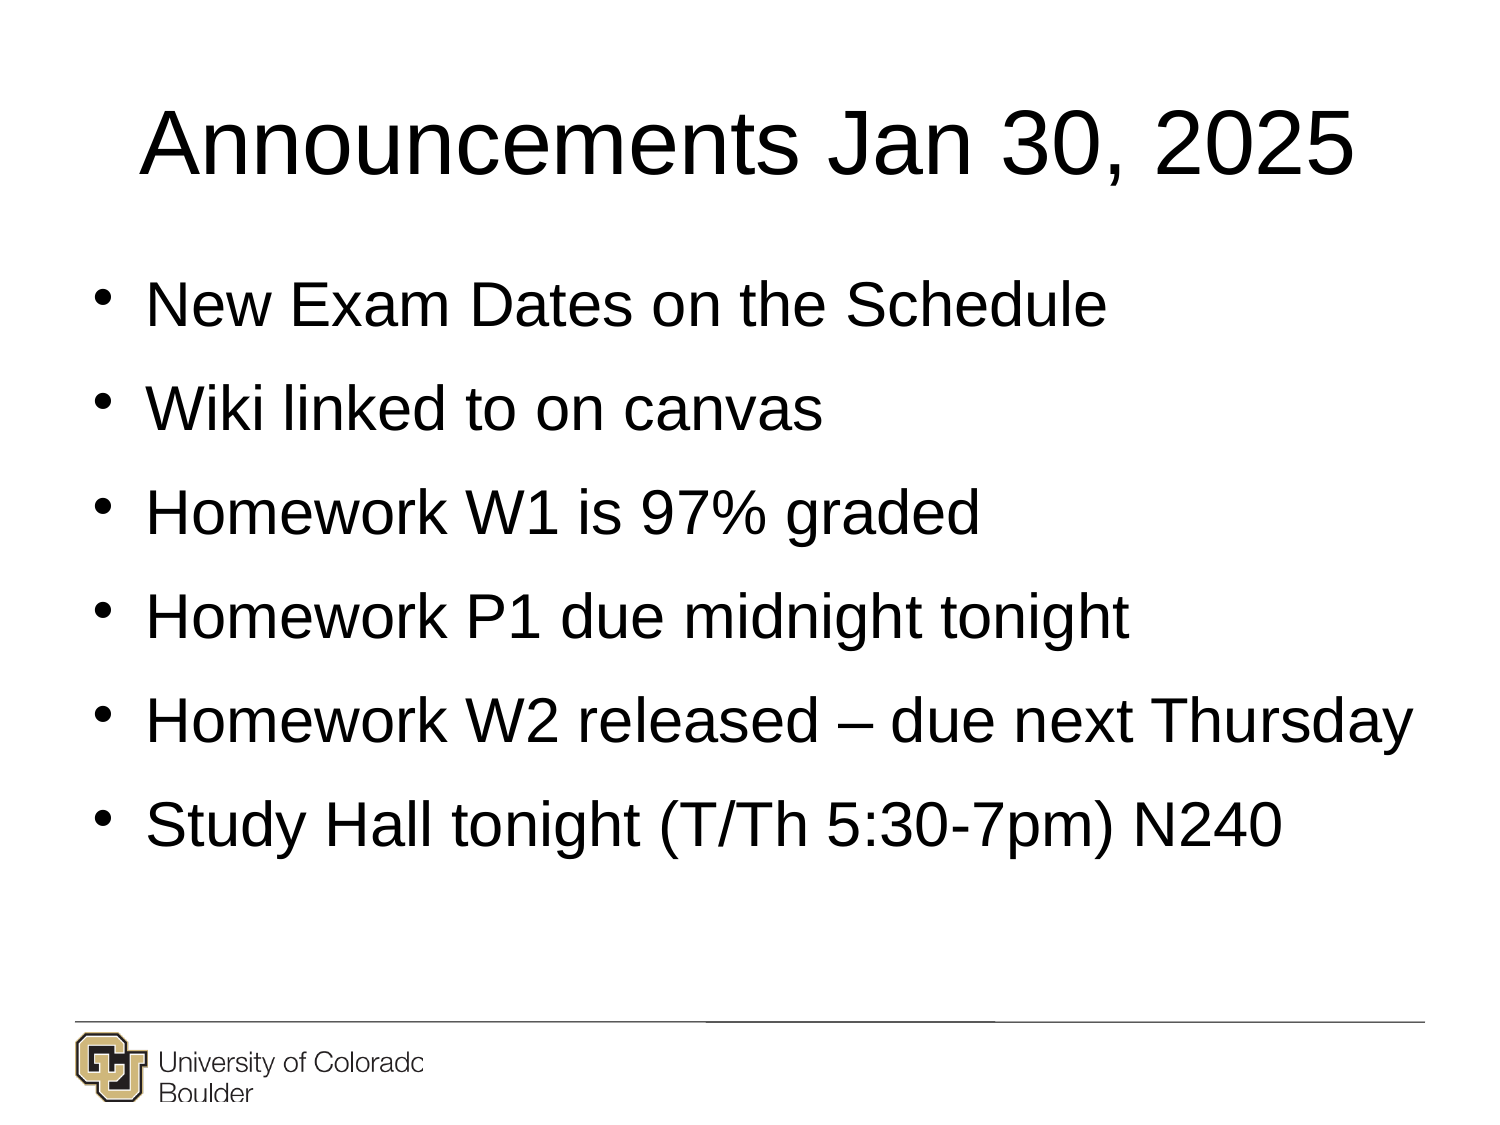

# Announcements Jan 30, 2025
New Exam Dates on the Schedule
Wiki linked to on canvas
Homework W1 is 97% graded
Homework P1 due midnight tonight
Homework W2 released – due next Thursday
Study Hall tonight (T/Th 5:30-7pm) N240